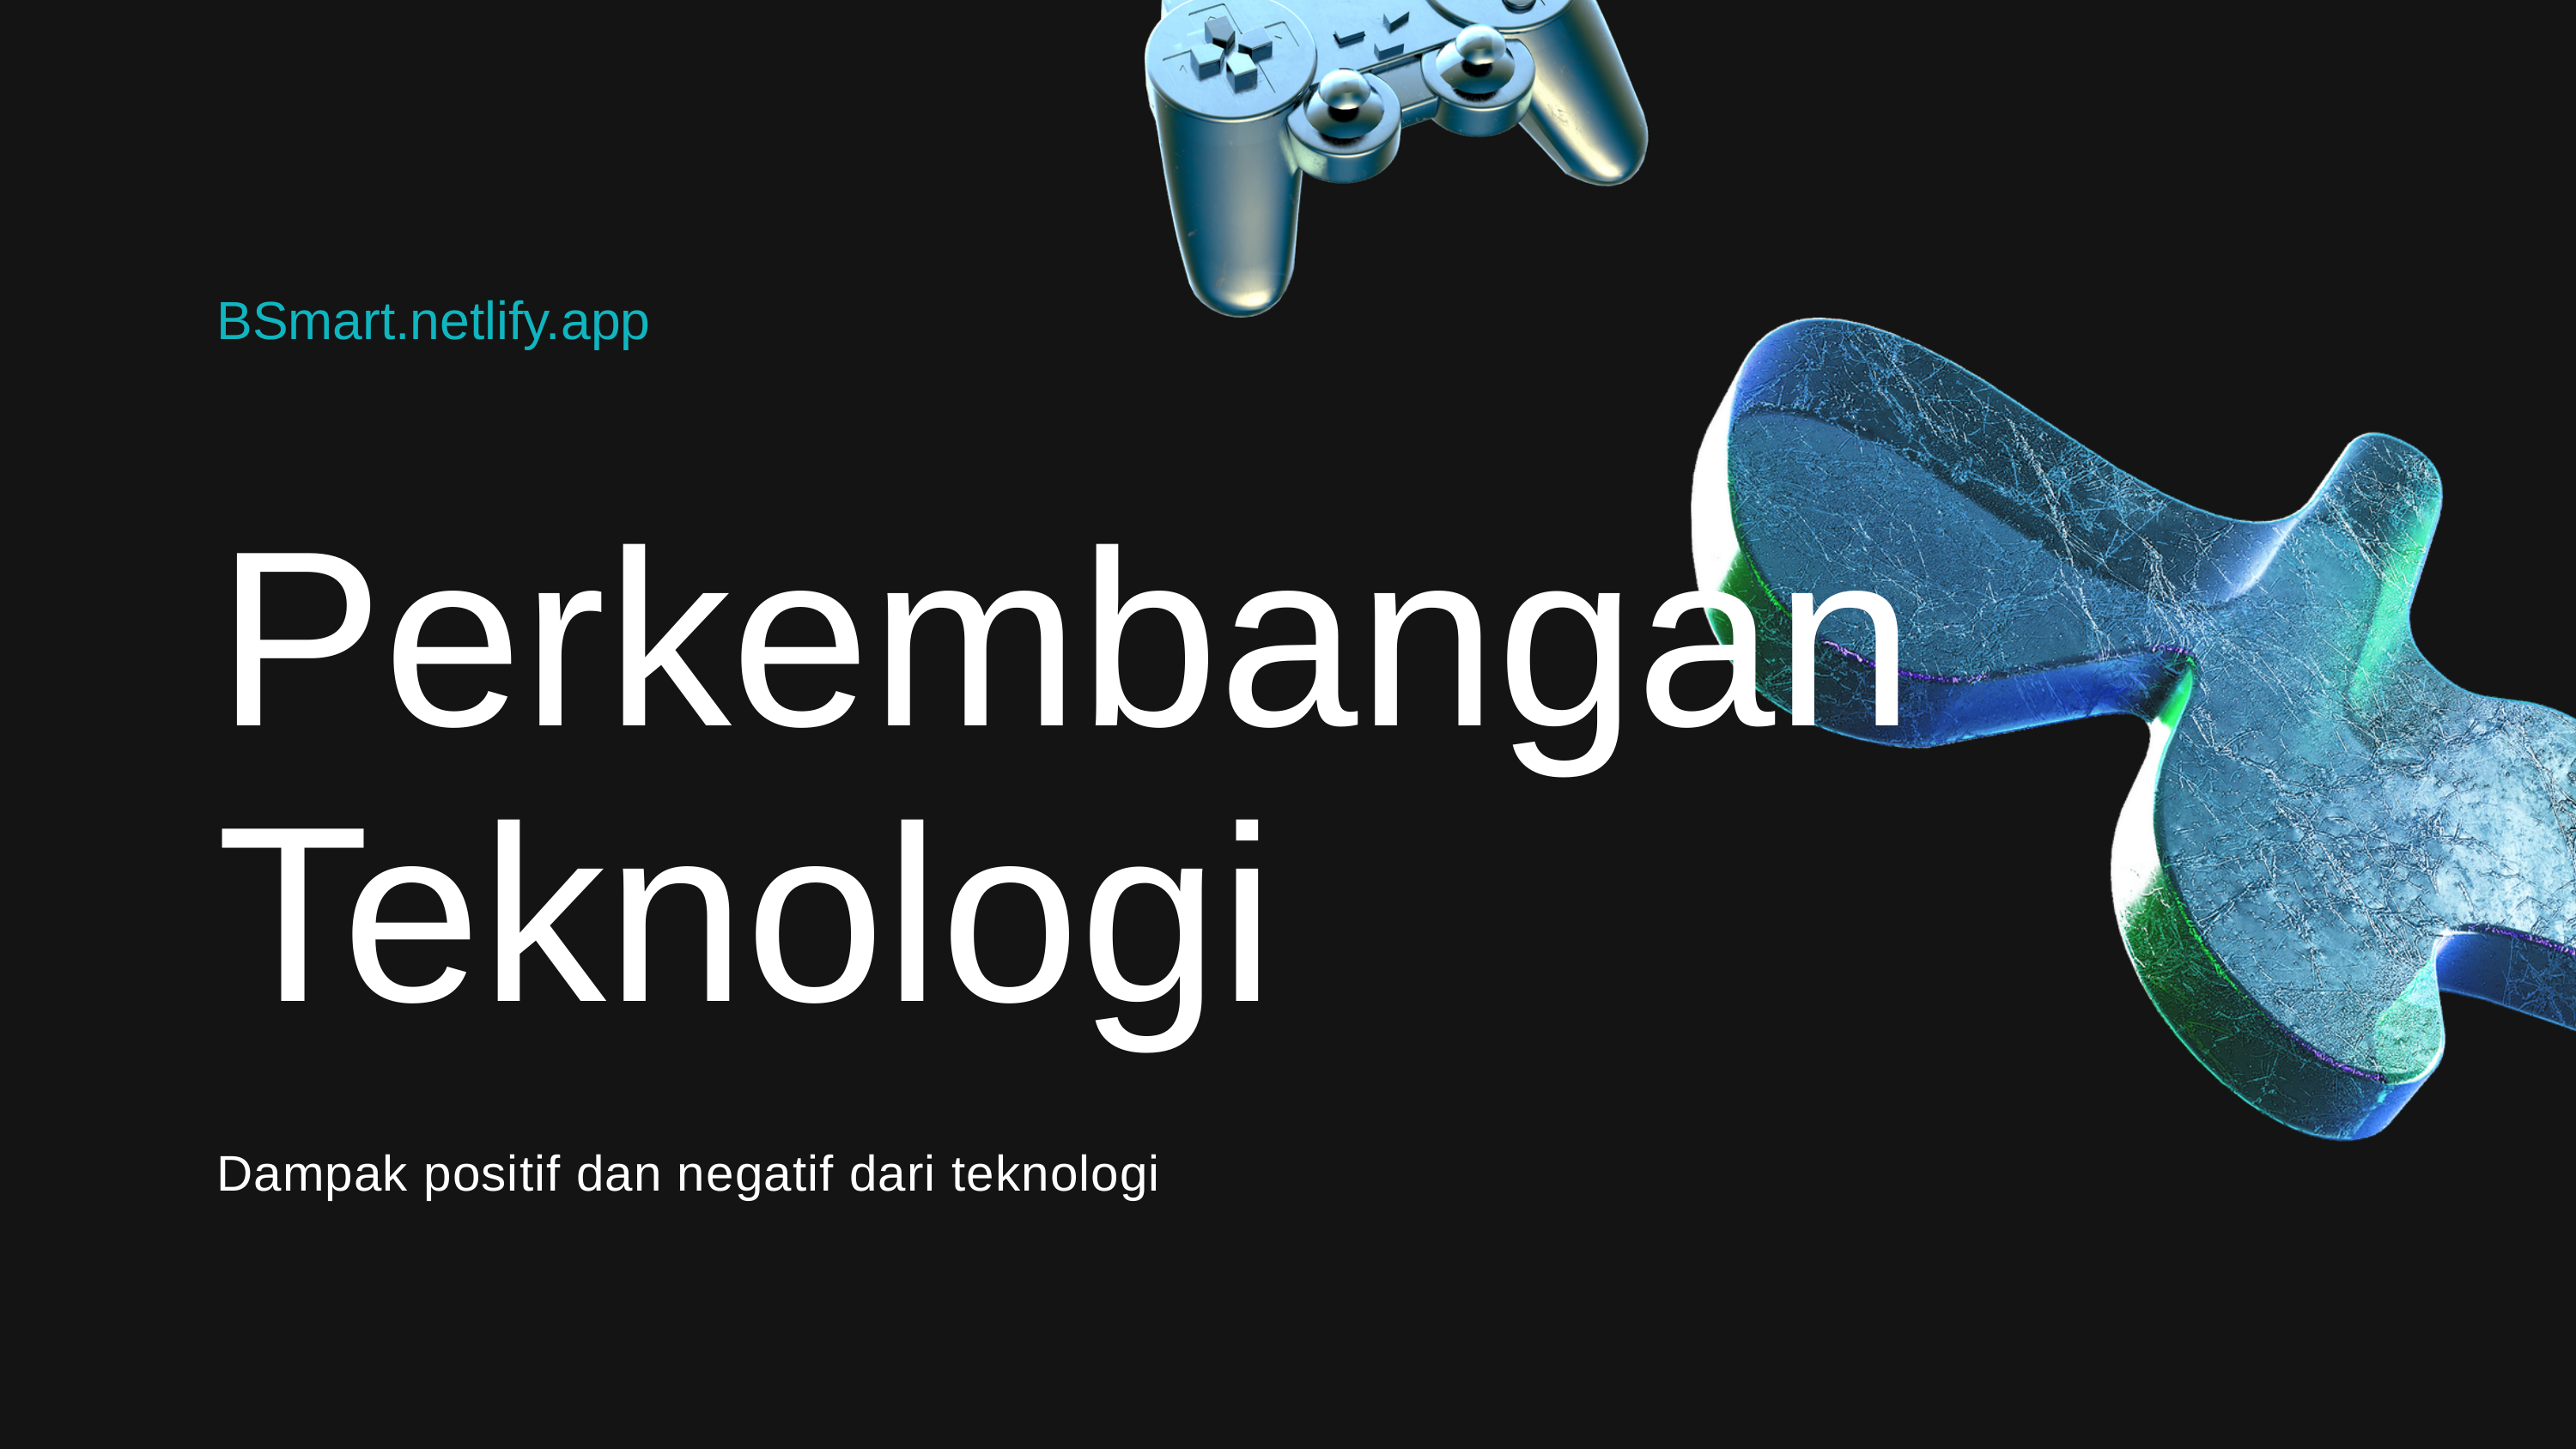

BSmart.netlify.app
Perkembangan
Teknologi
Dampak positif dan negatif dari teknologi